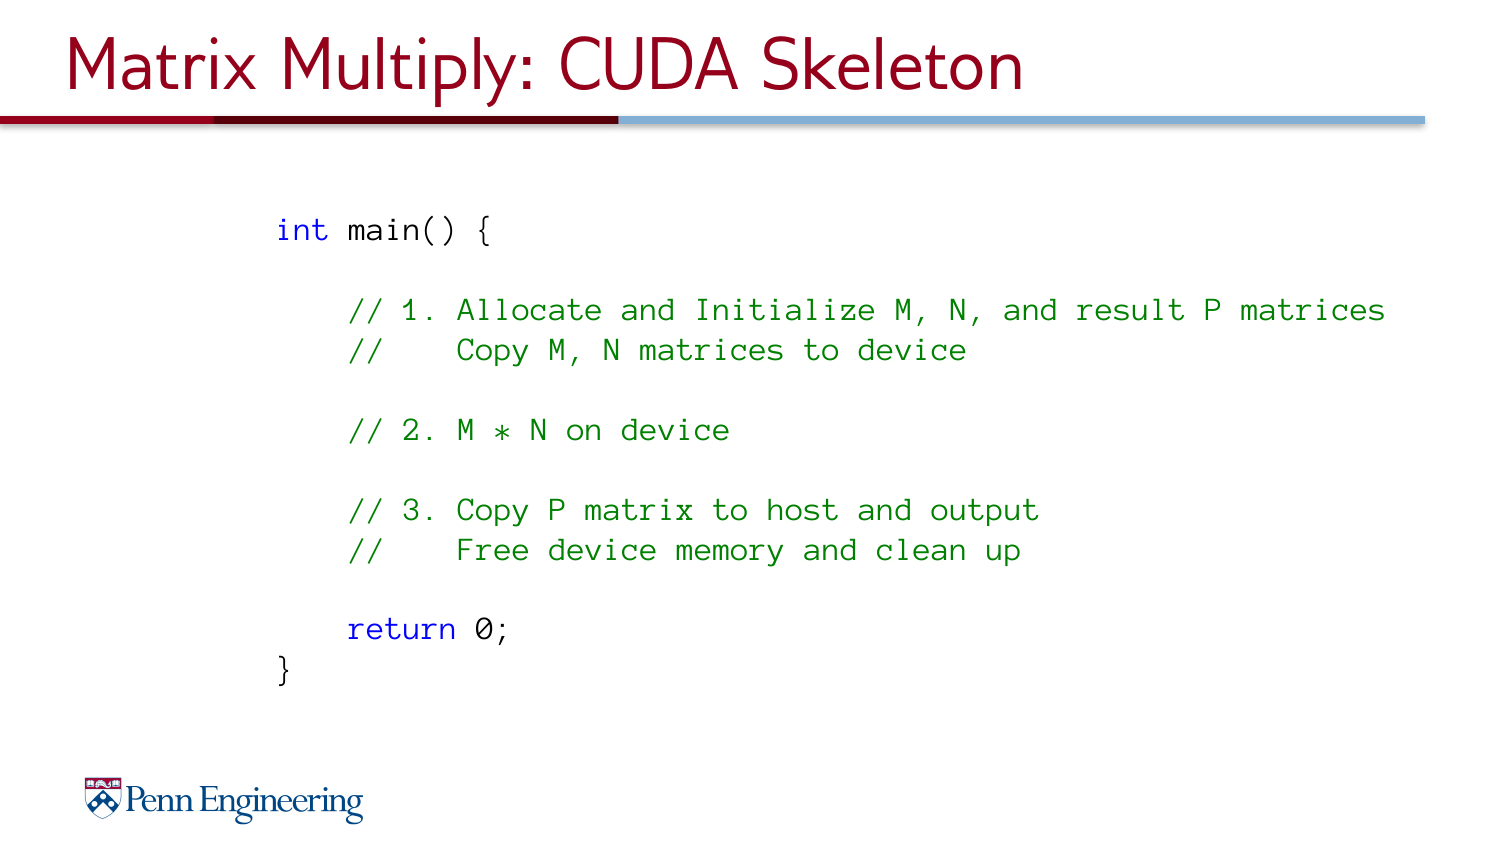

# Matrix Multiply: CUDA Skeleton
int main() {

    // 1. Allocate and Initialize M, N, and result P matrices
    //    Copy M, N matrices to device

    // 2. M * N on device

    // 3. Copy P matrix to host and output
    //    Free device memory and clean up

    return 0;
}